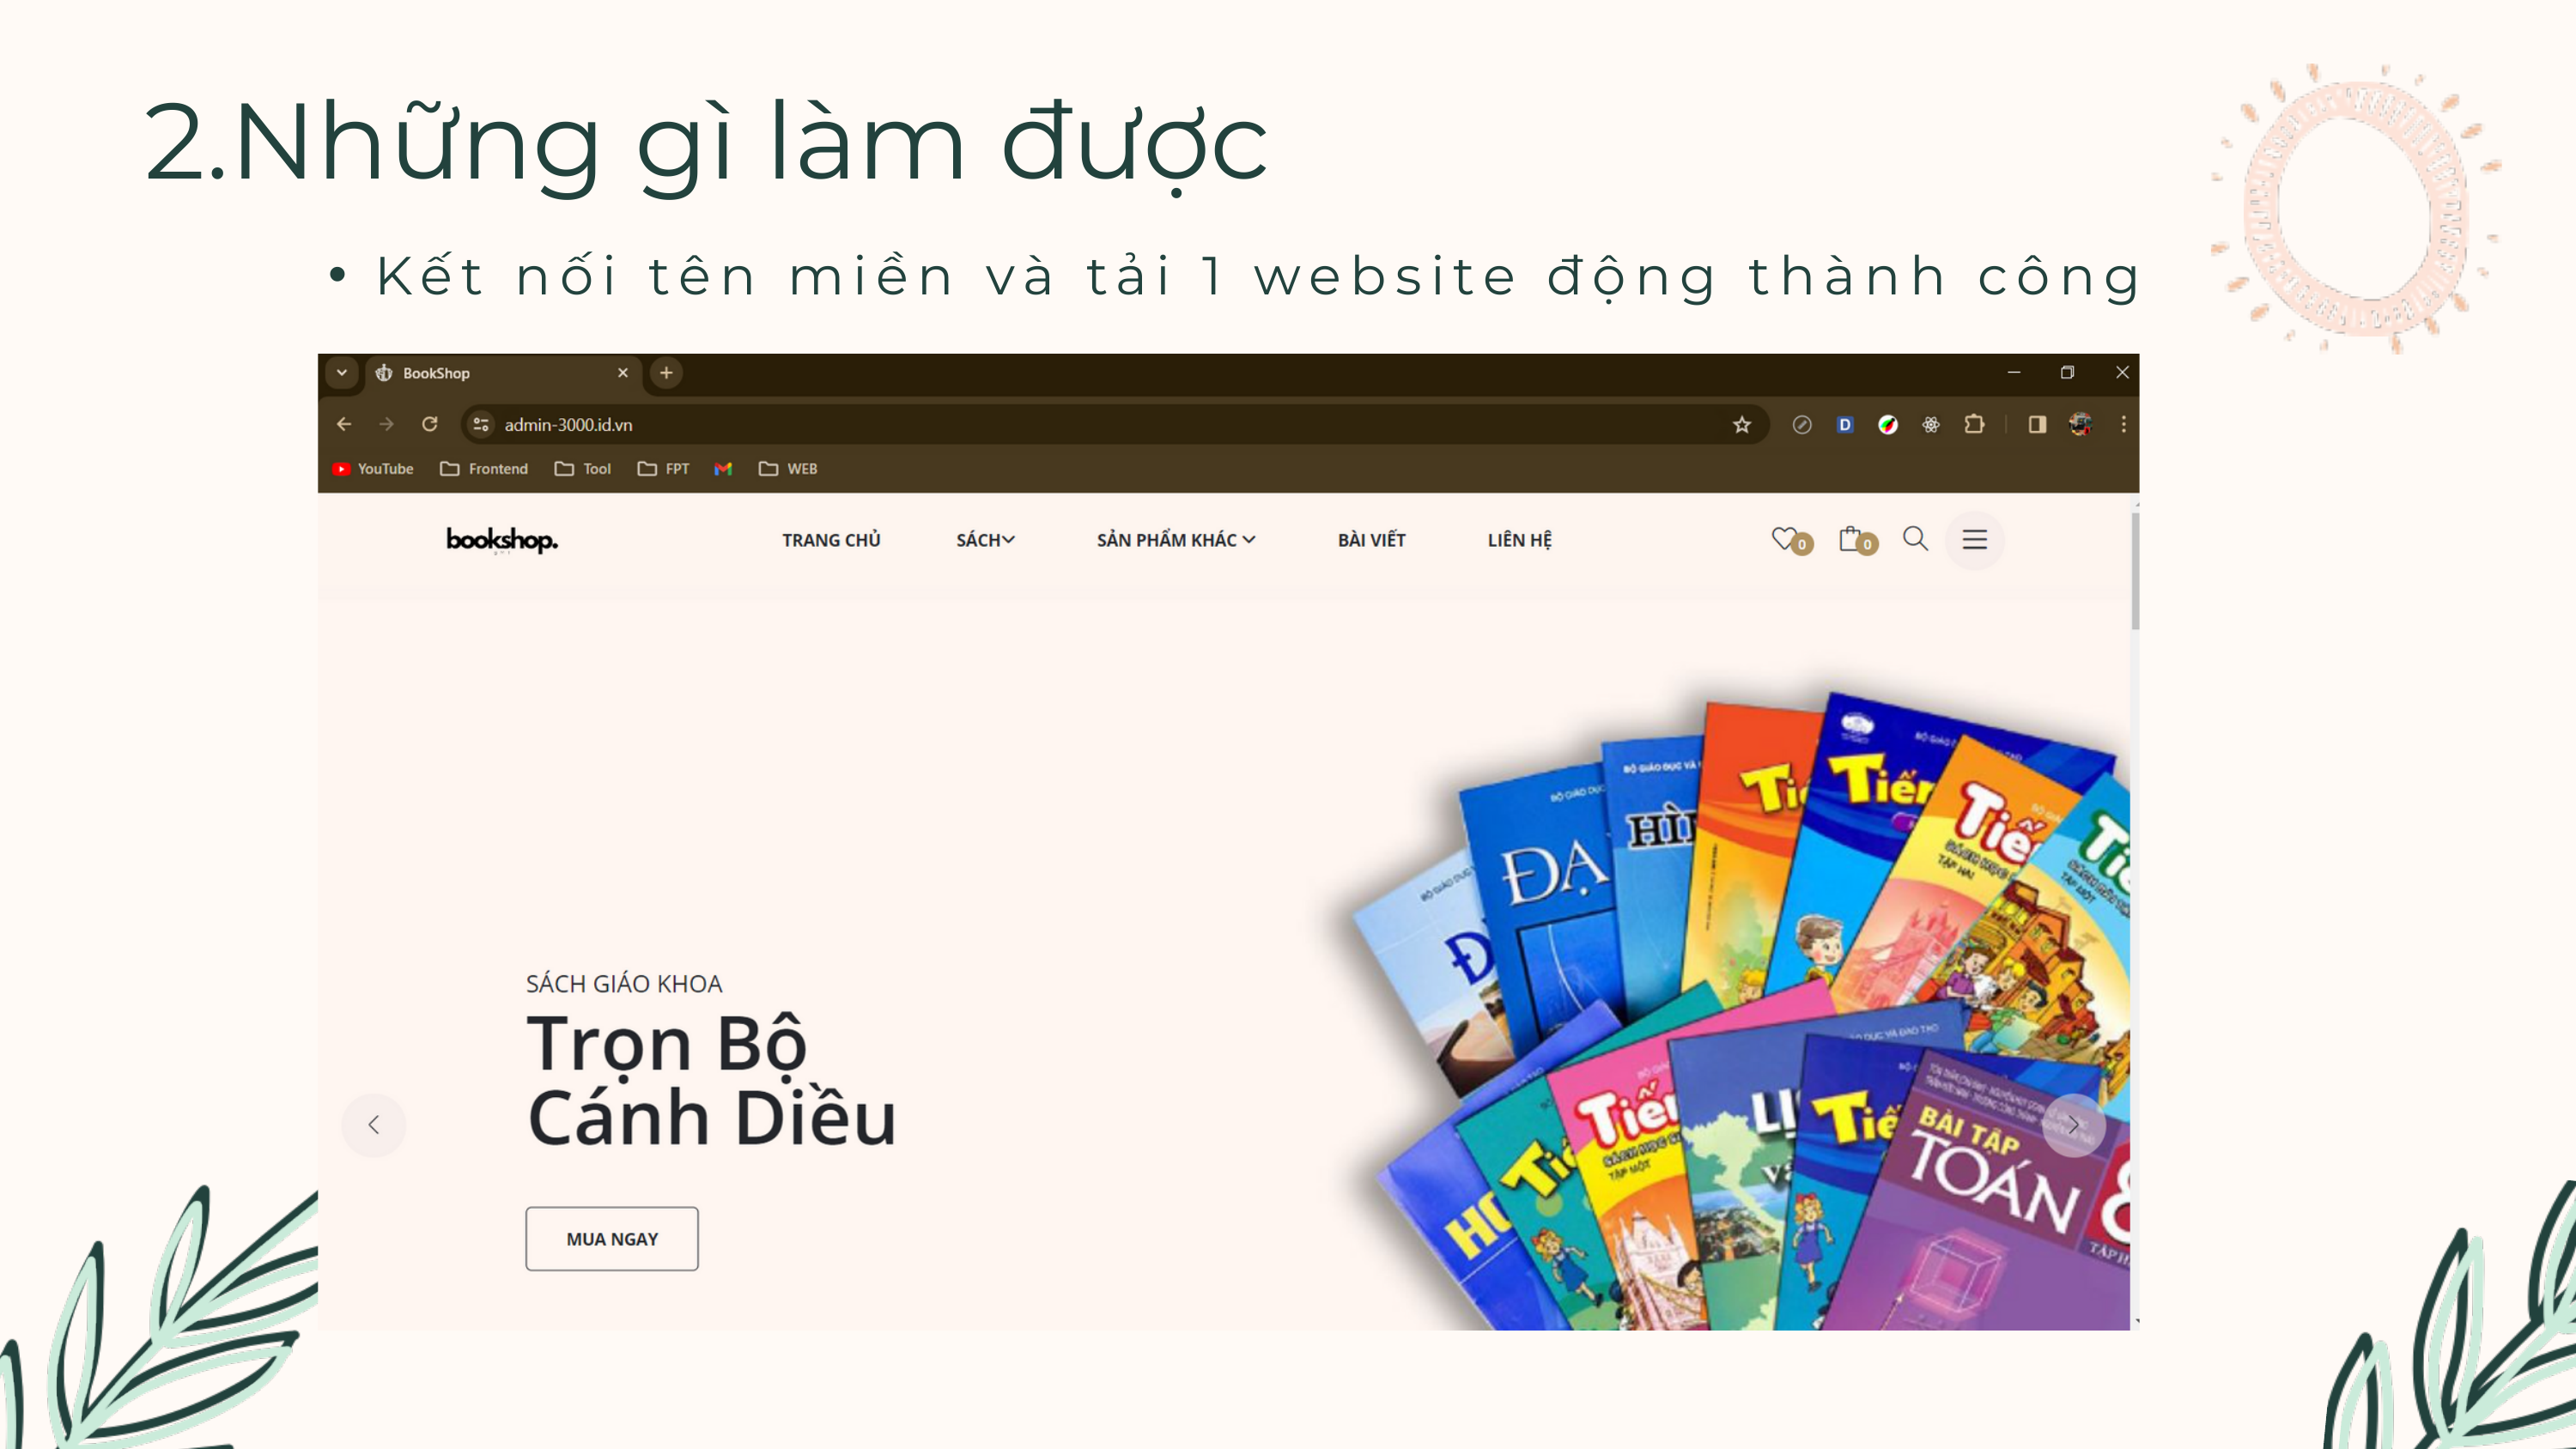

2.Những gì làm được
Kết nối tên miền và tải 1 website động thành công